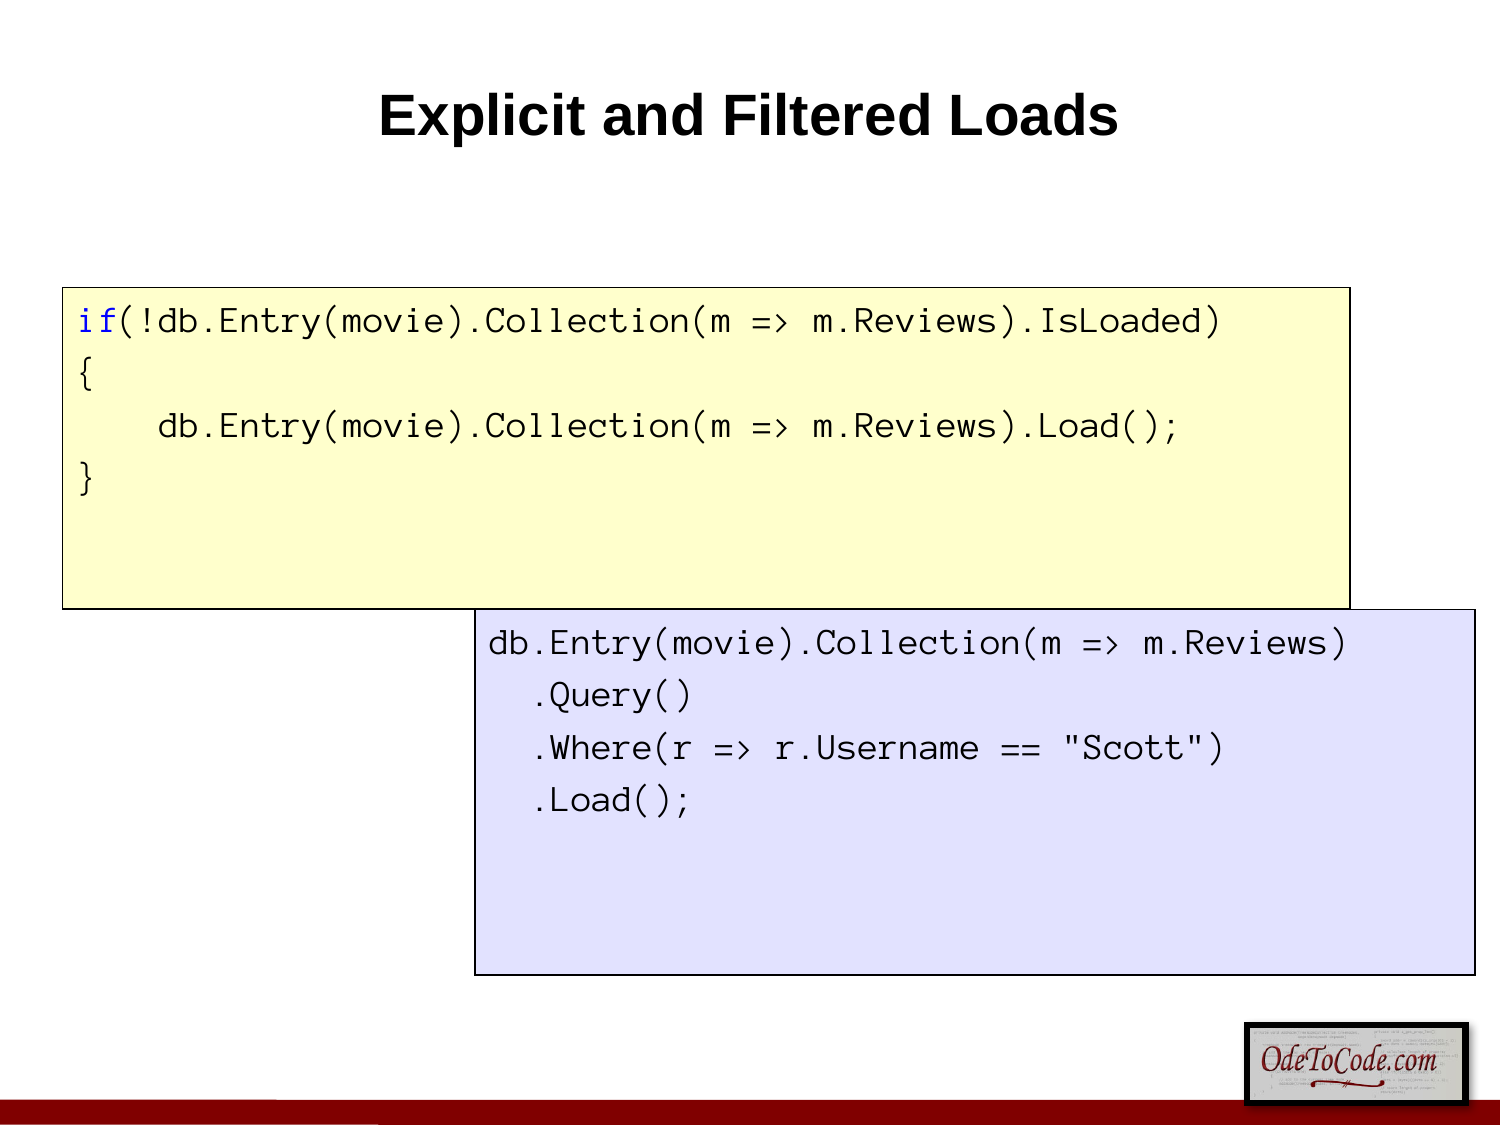

# Explicit and Filtered Loads

if(!db.Entry(movie).Collection(m => m.Reviews).IsLoaded)
{
    db.Entry(movie).Collection(m => m.Reviews).Load();
}
db.Entry(movie).Collection(m => m.Reviews)
  .Query()
  .Where(r => r.Username == "Scott")
  .Load();